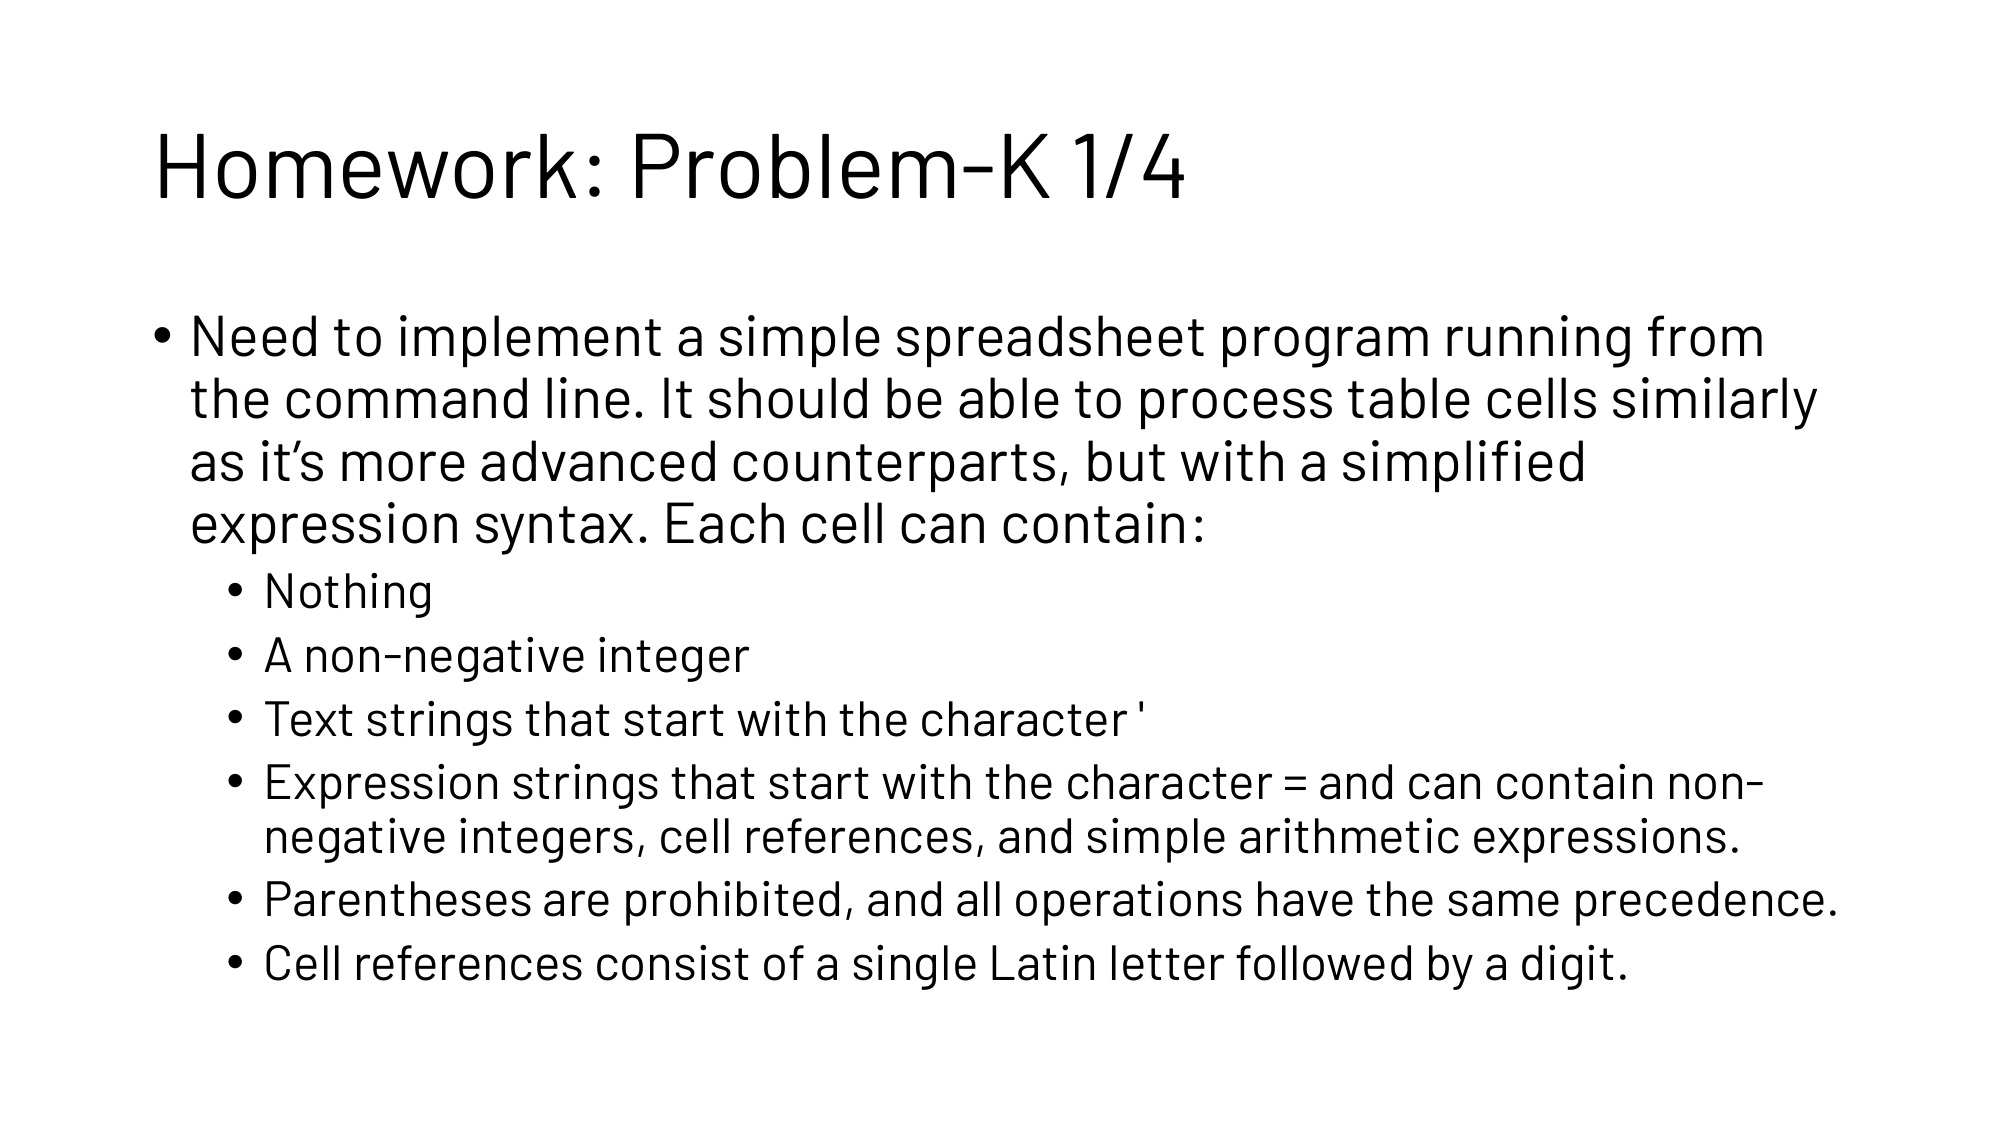

# Homework: Problem-K 1/4
Need to implement a simple spreadsheet program running from the command line. It should be able to process table cells similarly as it’s more advanced counterparts, but with a simplified expression syntax. Each cell can contain:
Nothing
A non-negative integer
Text strings that start with the character '
Expression strings that start with the character = and can contain non-negative integers, cell references, and simple arithmetic expressions.
Parentheses are prohibited, and all operations have the same precedence.
Cell references consist of a single Latin letter followed by a digit.